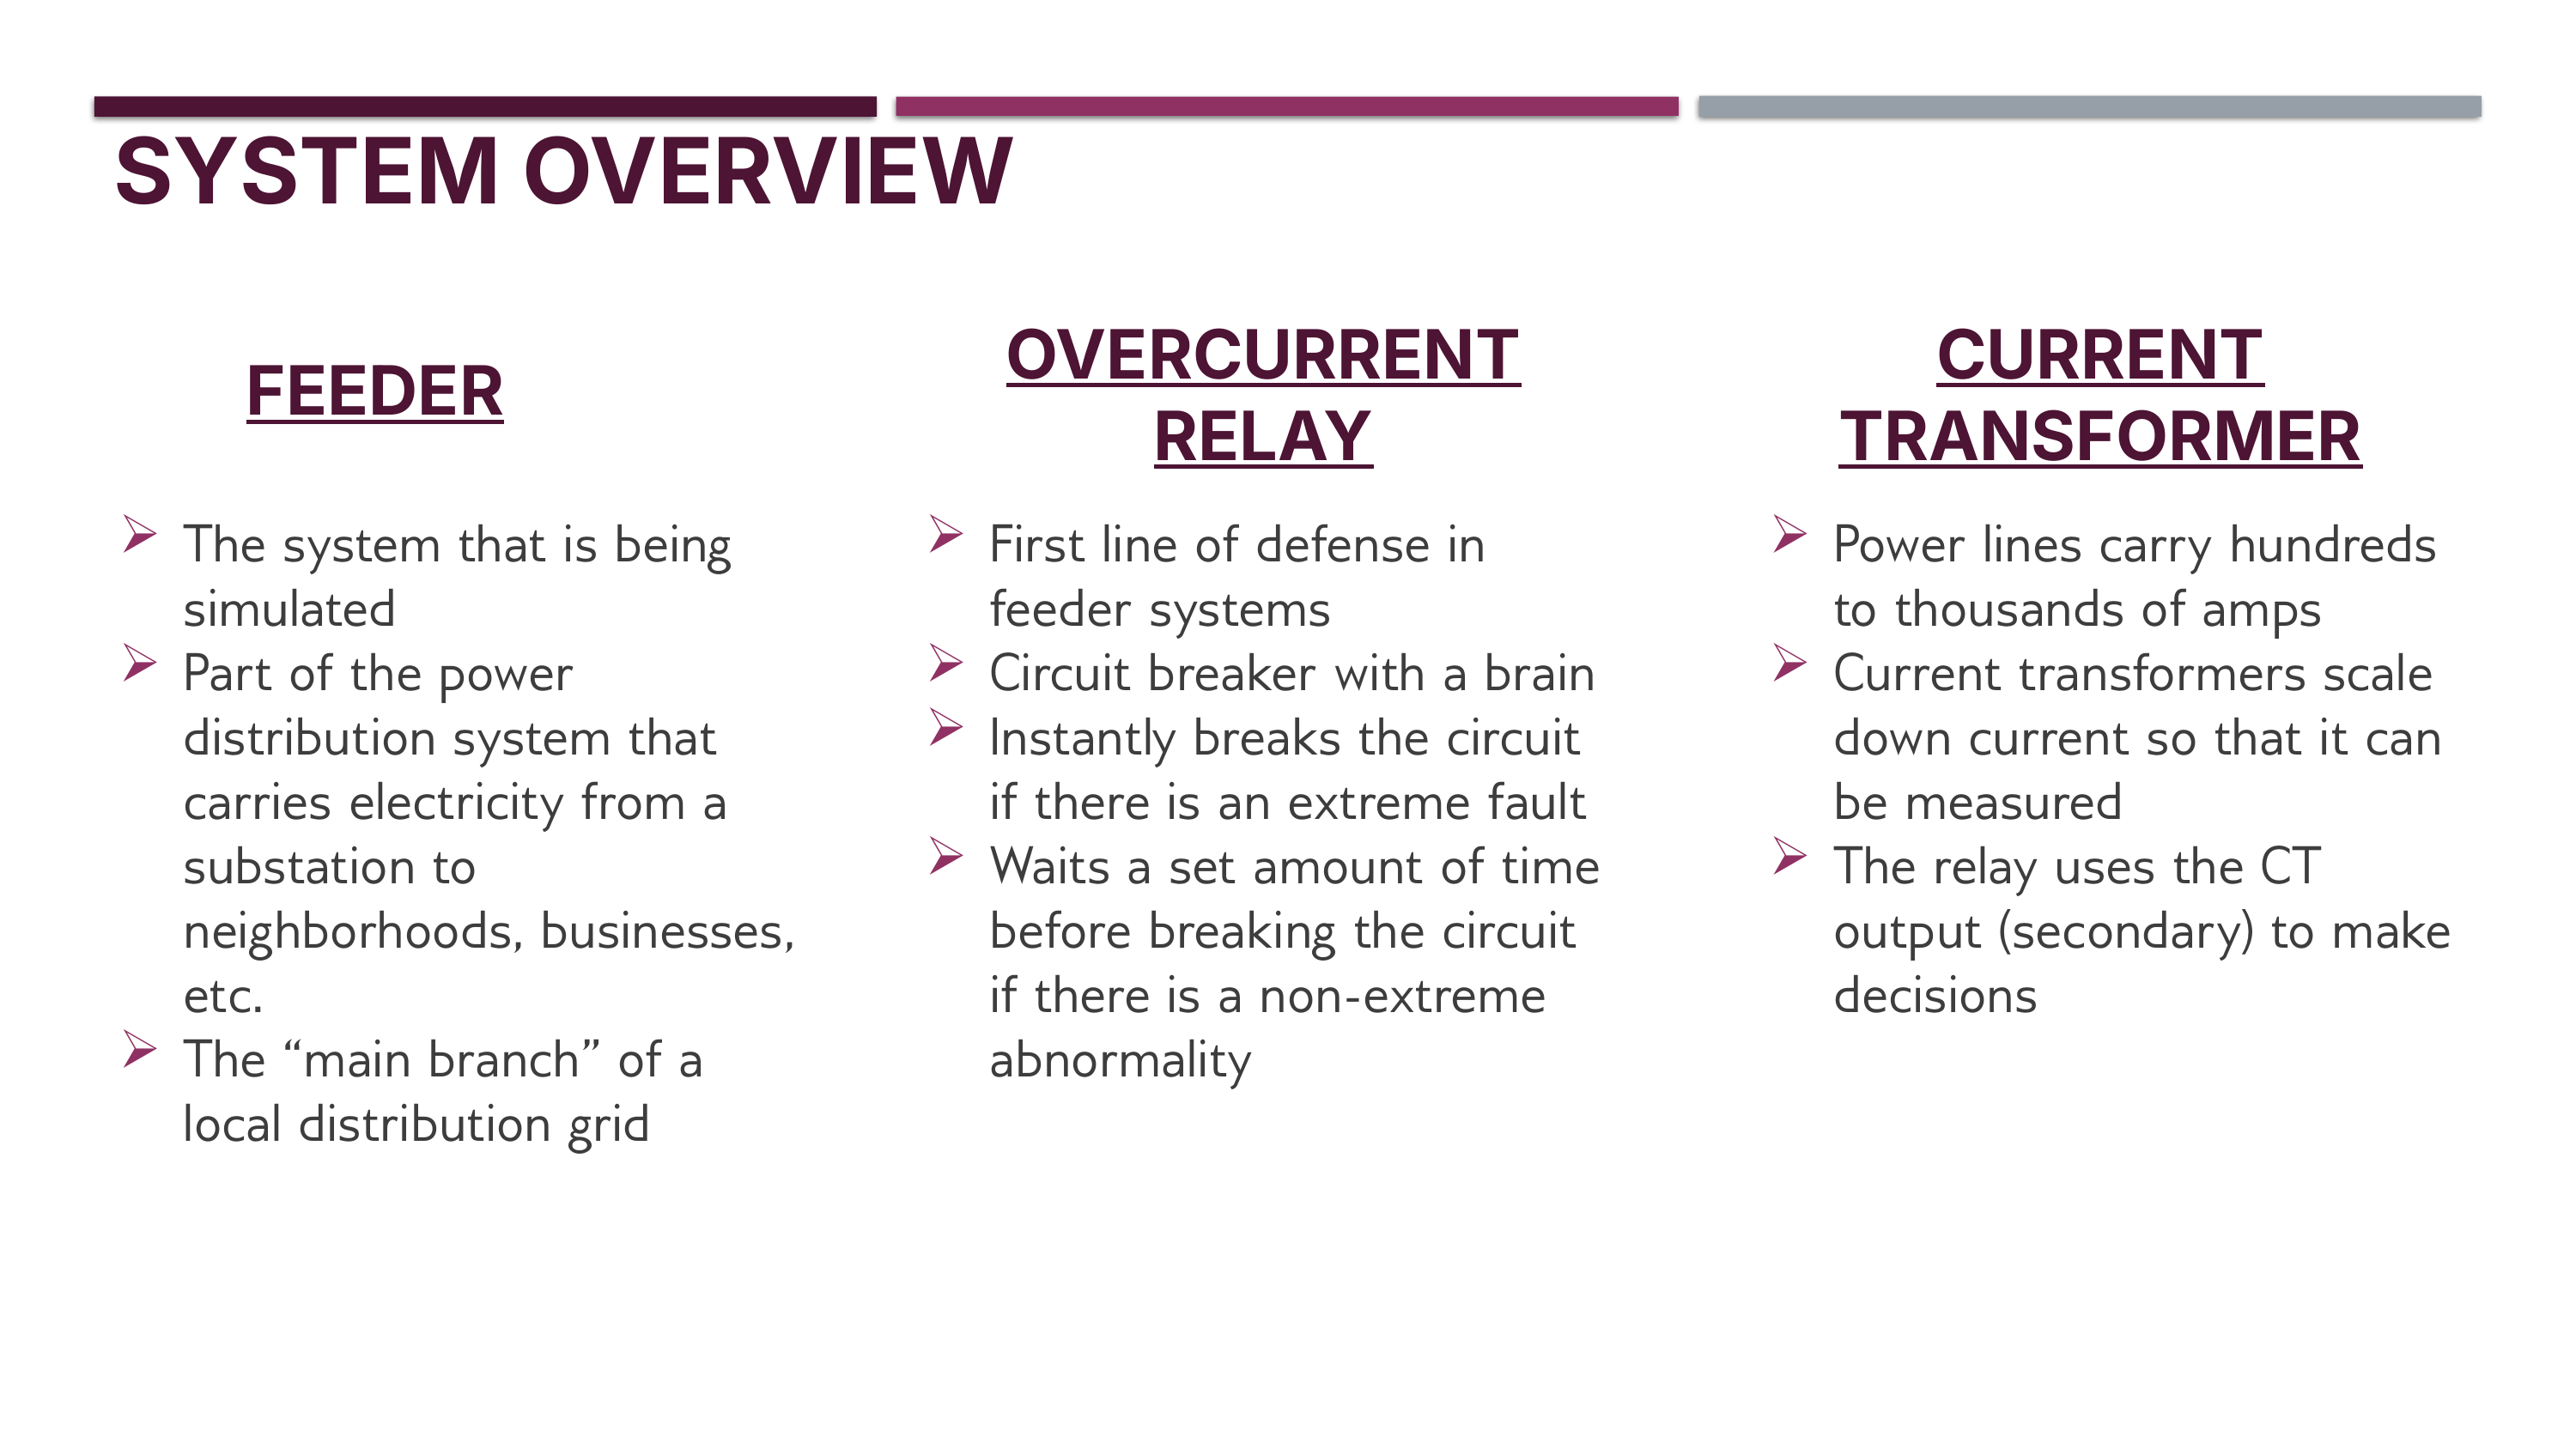

# System Overview

Current Transformer

Overcurrent Relay

Feeder

First line of defense in feeder systems
Circuit breaker with a brain
Instantly breaks the circuit if there is an extreme fault
Waits a set amount of time before breaking the circuit if there is a non-extreme abnormality
Power lines carry hundreds to thousands of amps
Current transformers scale down current so that it can be measured
The relay uses the CT output (secondary) to make decisions
The system that is being simulated
Part of the power distribution system that carries electricity from a substation to neighborhoods, businesses, etc.
The “main branch” of a local distribution grid